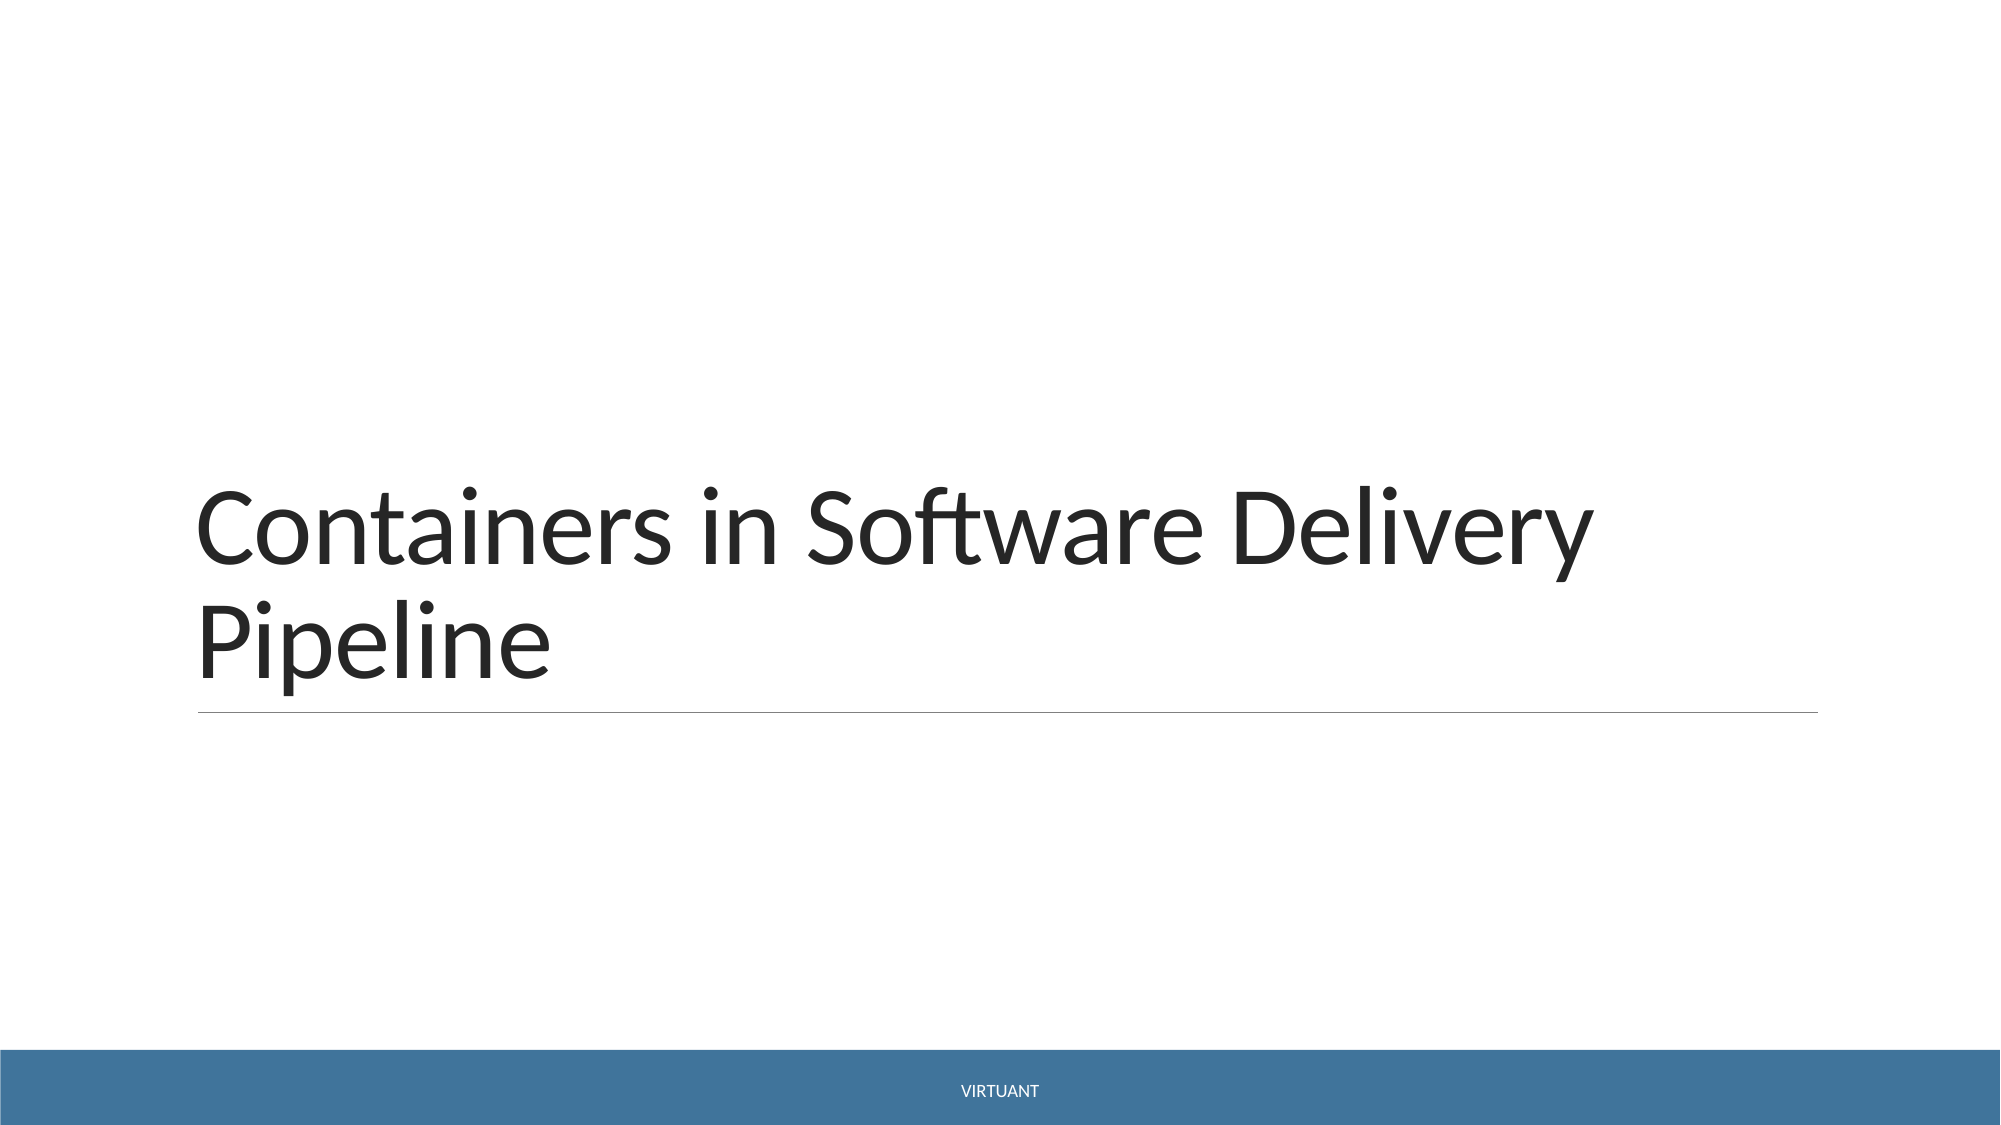

# Containers in Software Delivery Pipeline
Virtuant